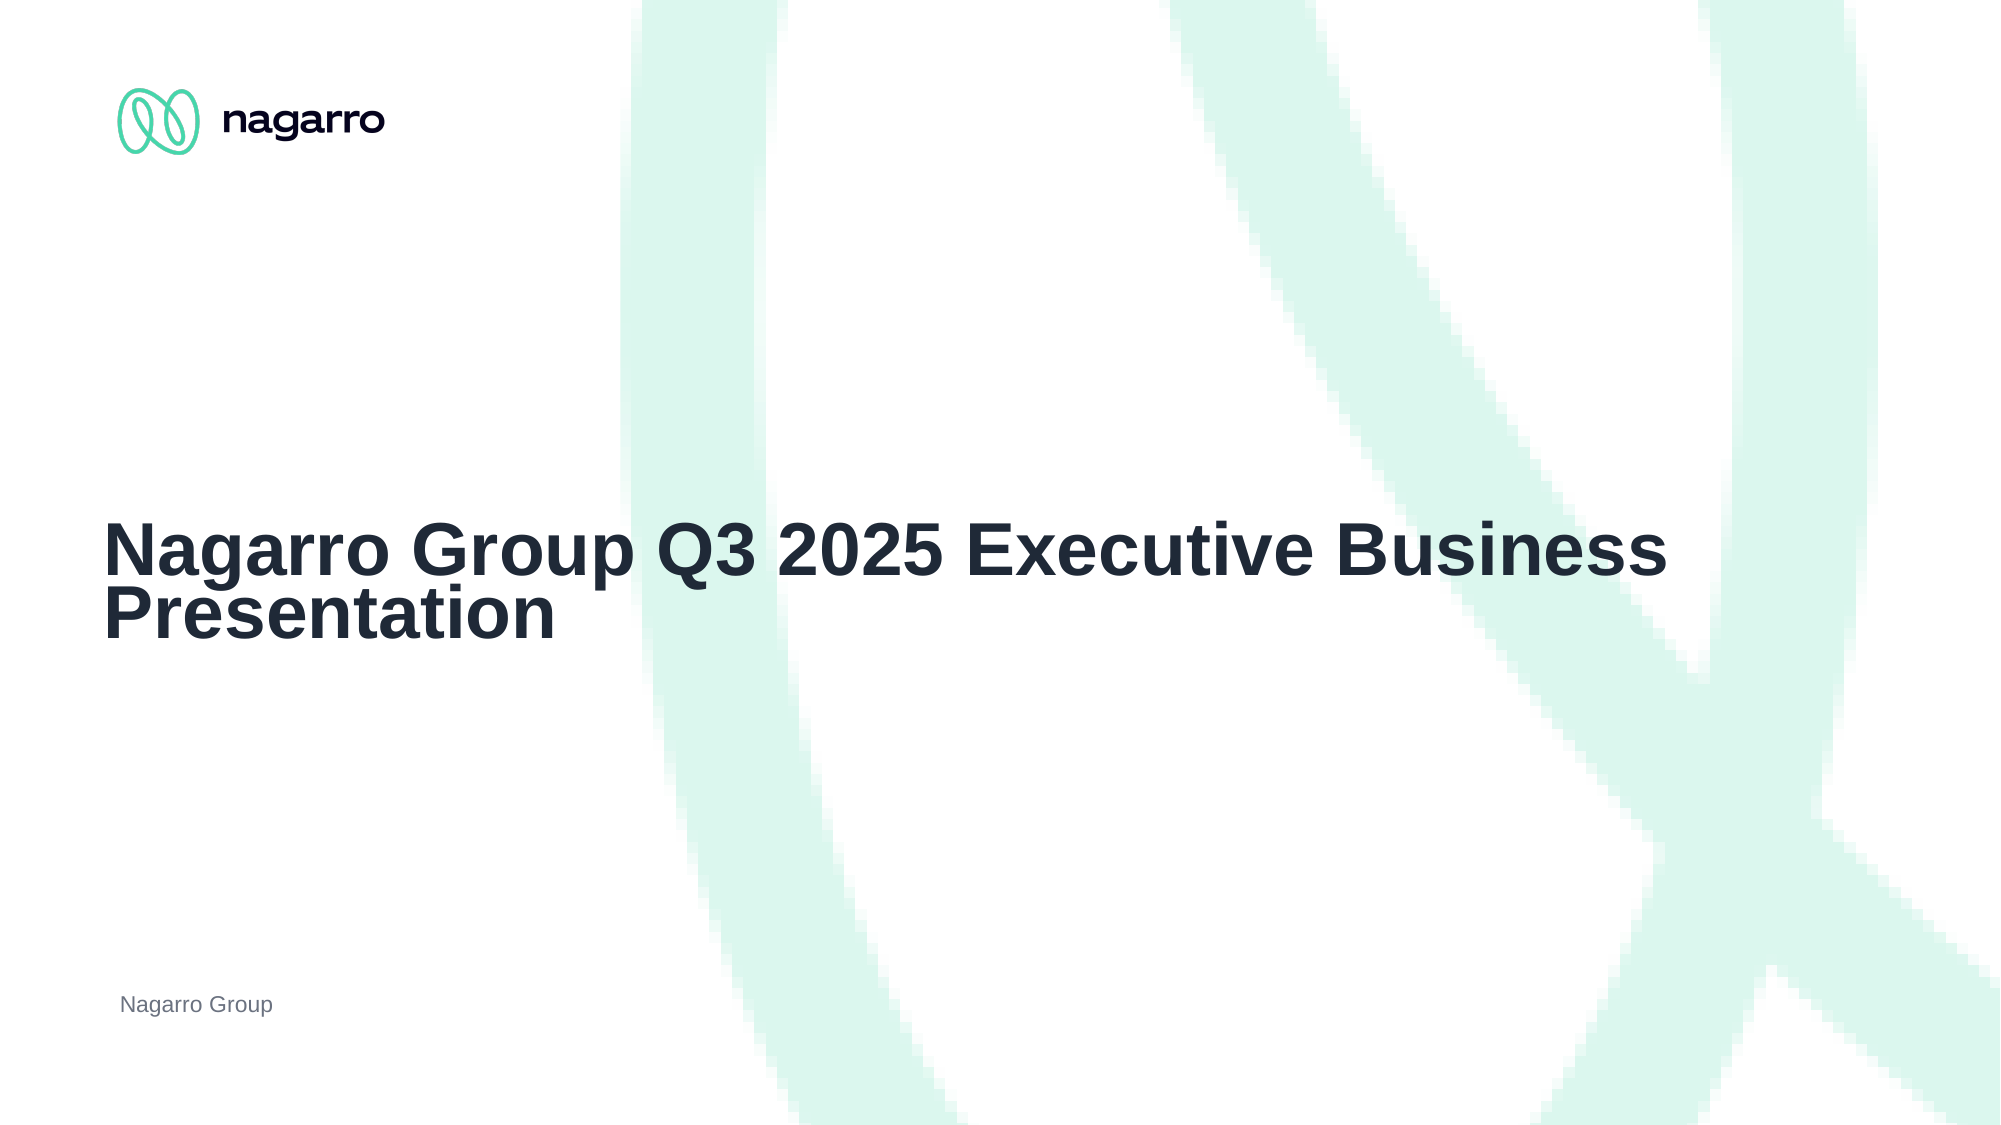

# Nagarro Group Q3 2025 Executive Business Presentation
Nagarro Group